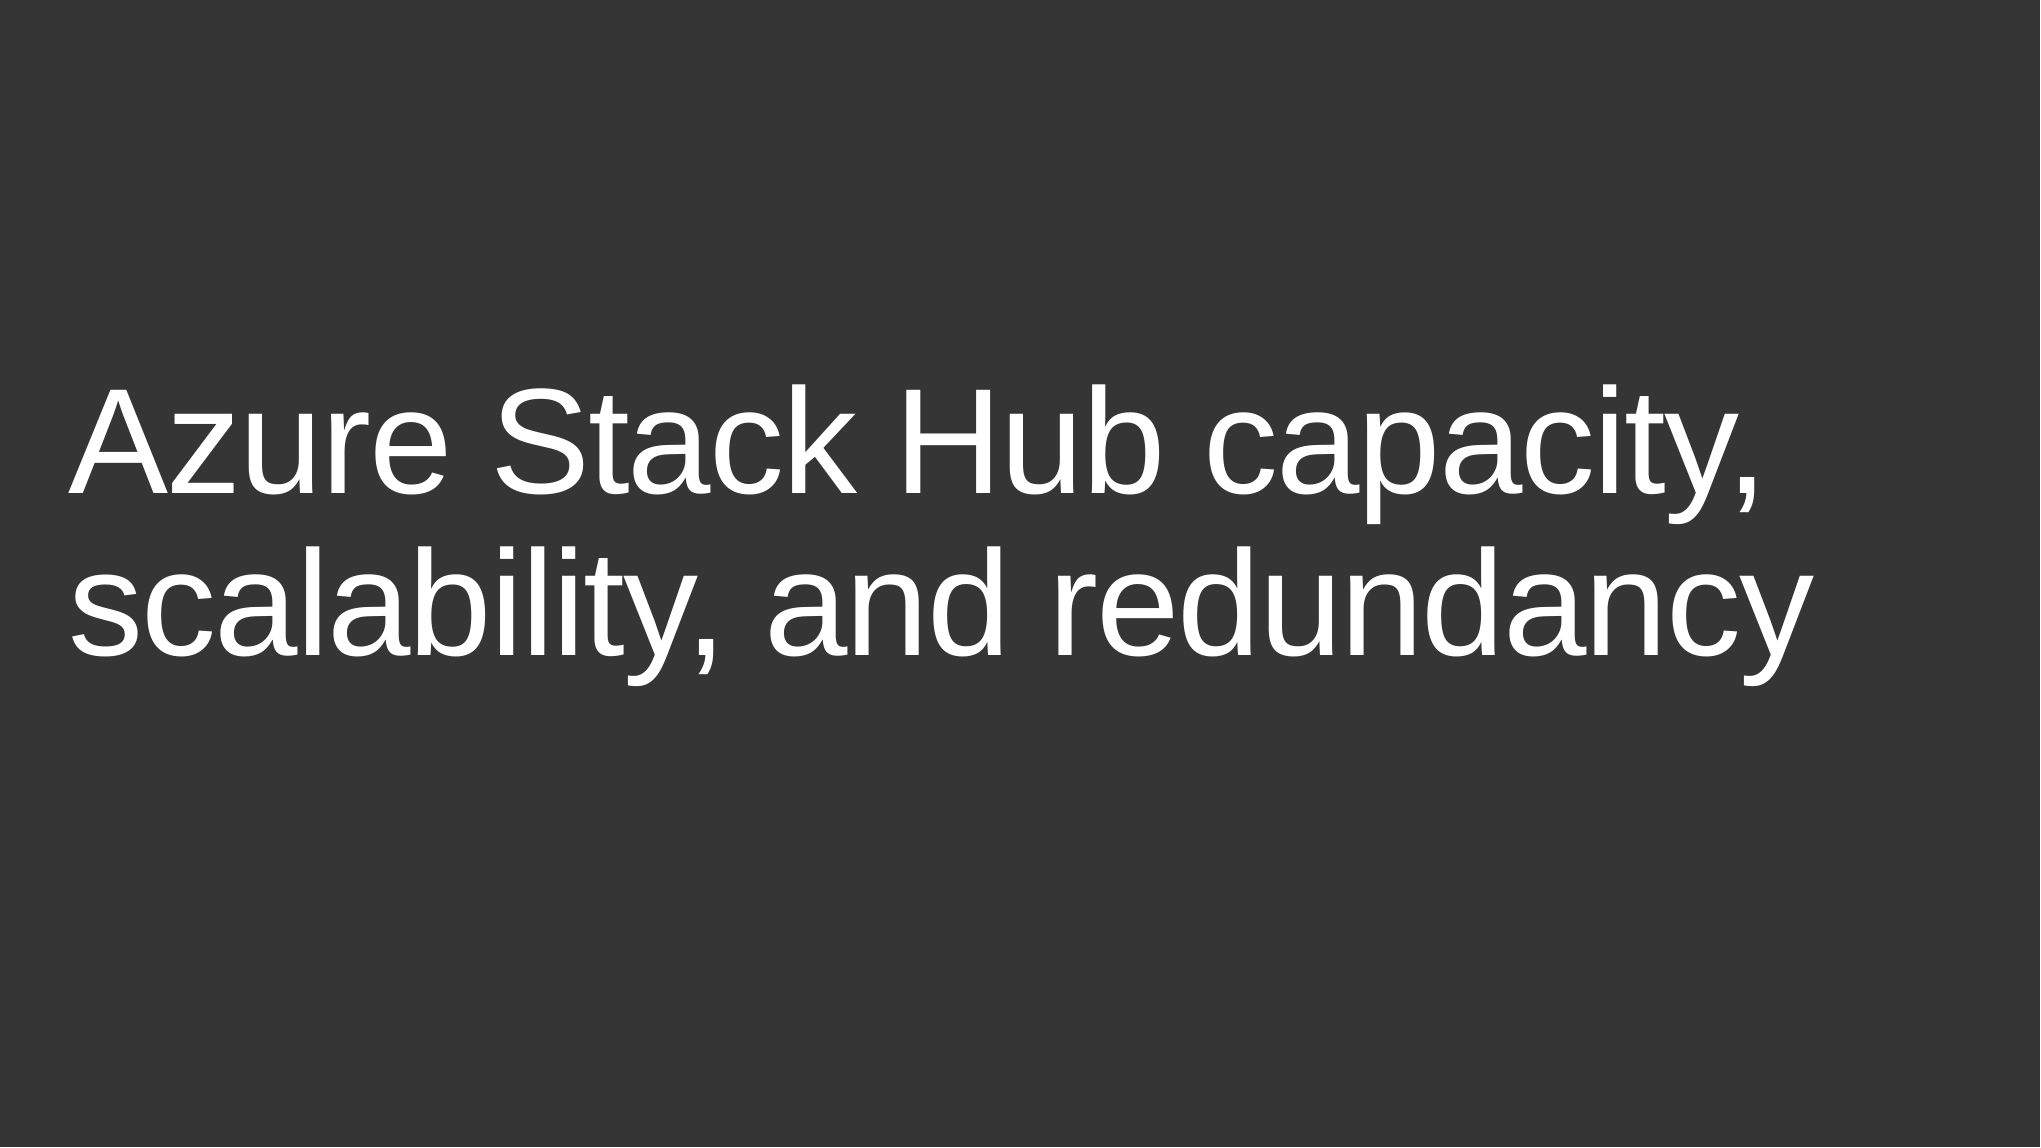

# Azure Stack Hub capacity, scalability, and redundancy